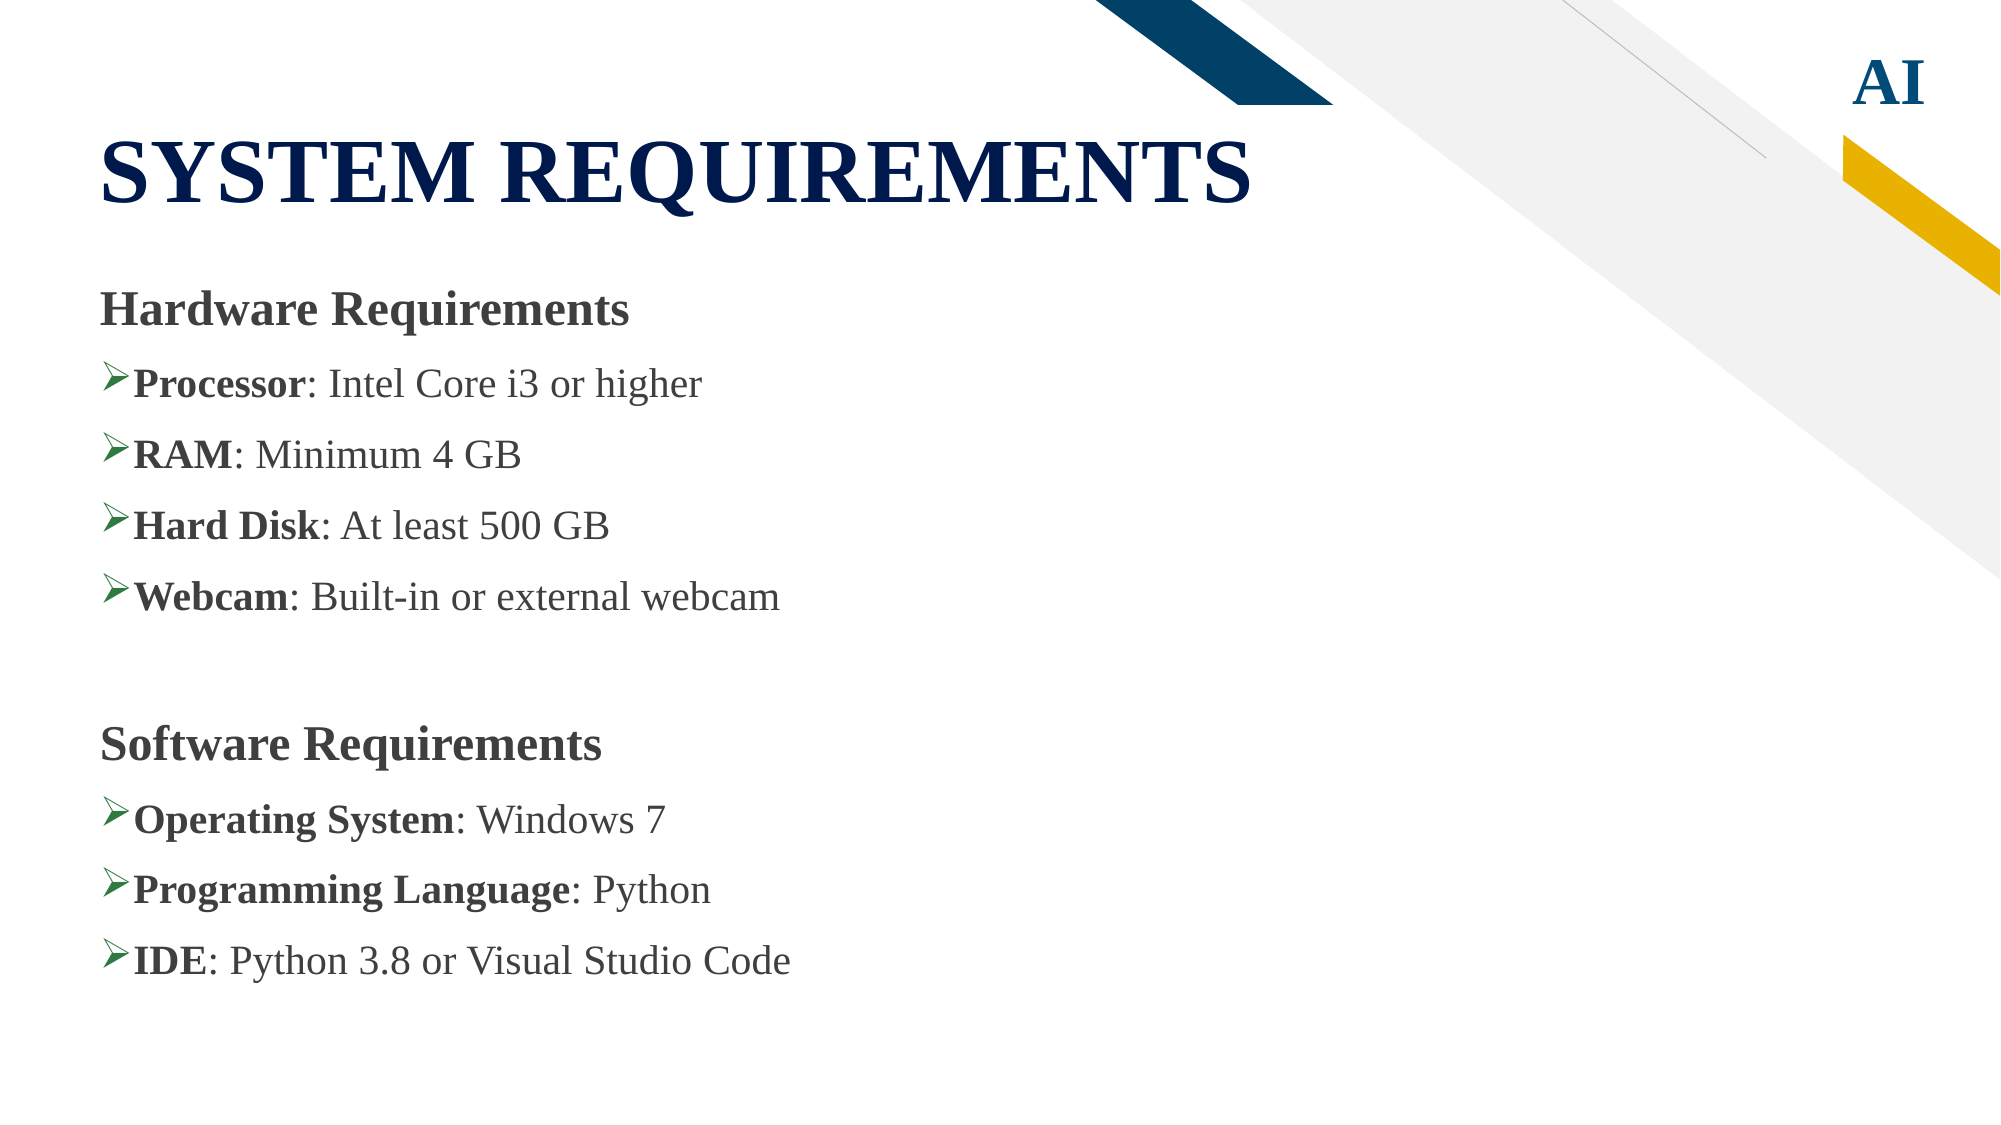

AI
# SYSTEM REQUIREMENTS
Hardware Requirements
Processor: Intel Core i3 or higher
RAM: Minimum 4 GB
Hard Disk: At least 500 GB
Webcam: Built-in or external webcam

Software Requirements
Operating System: Windows 7
Programming Language: Python
IDE: Python 3.8 or Visual Studio Code